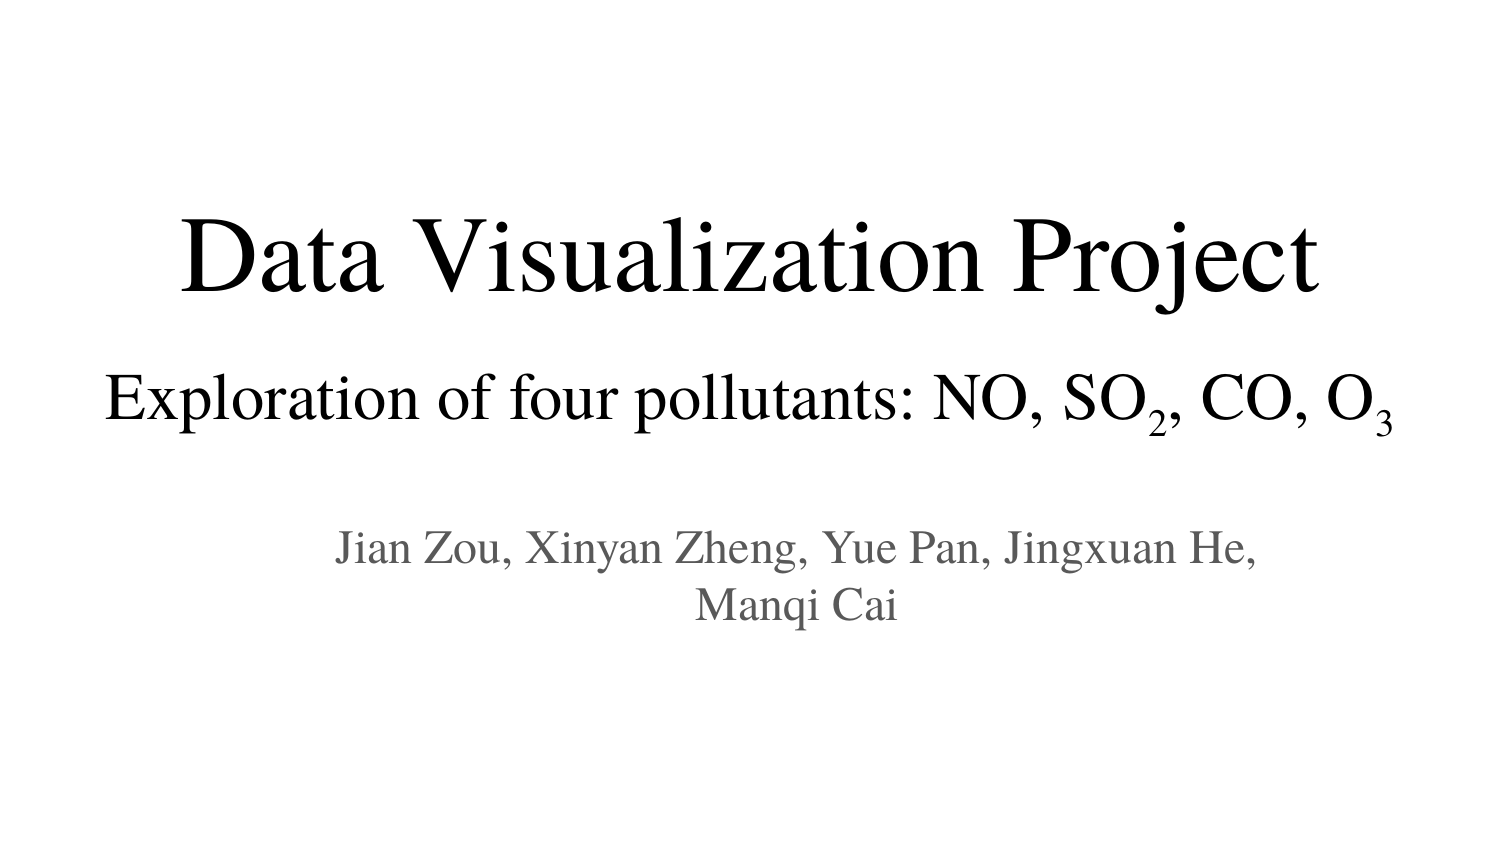

# Data Visualization Project

Exploration of four pollutants: NO, SO2, CO, O3
Jian Zou, Xinyan Zheng, Yue Pan, Jingxuan He, Manqi Cai